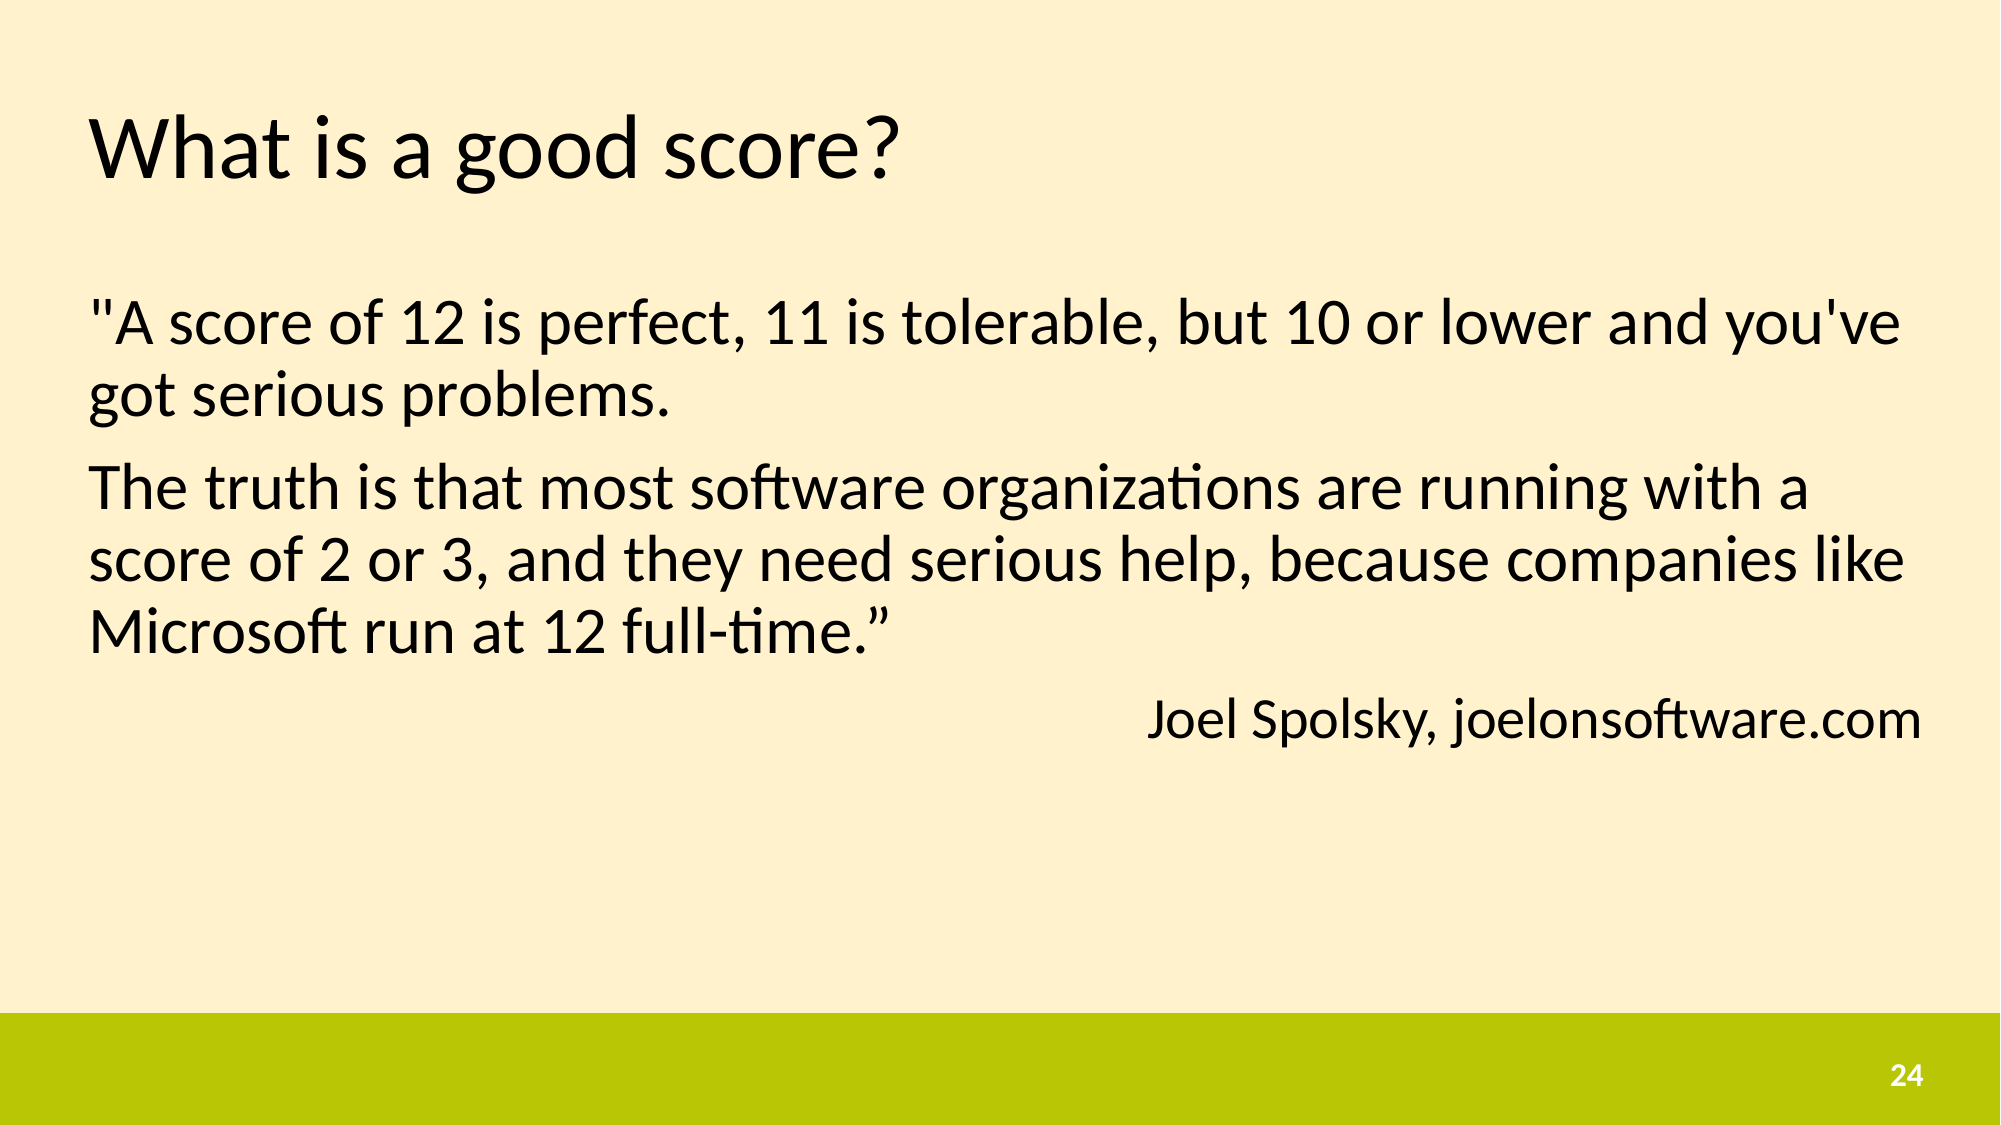

# What is a good score?
"A score of 12 is perfect, 11 is tolerable, but 10 or lower and you've got serious problems.
The truth is that most software organizations are running with a score of 2 or 3, and they need serious help, because companies like Microsoft run at 12 full-time.”
Joel Spolsky, joelonsoftware.com
24